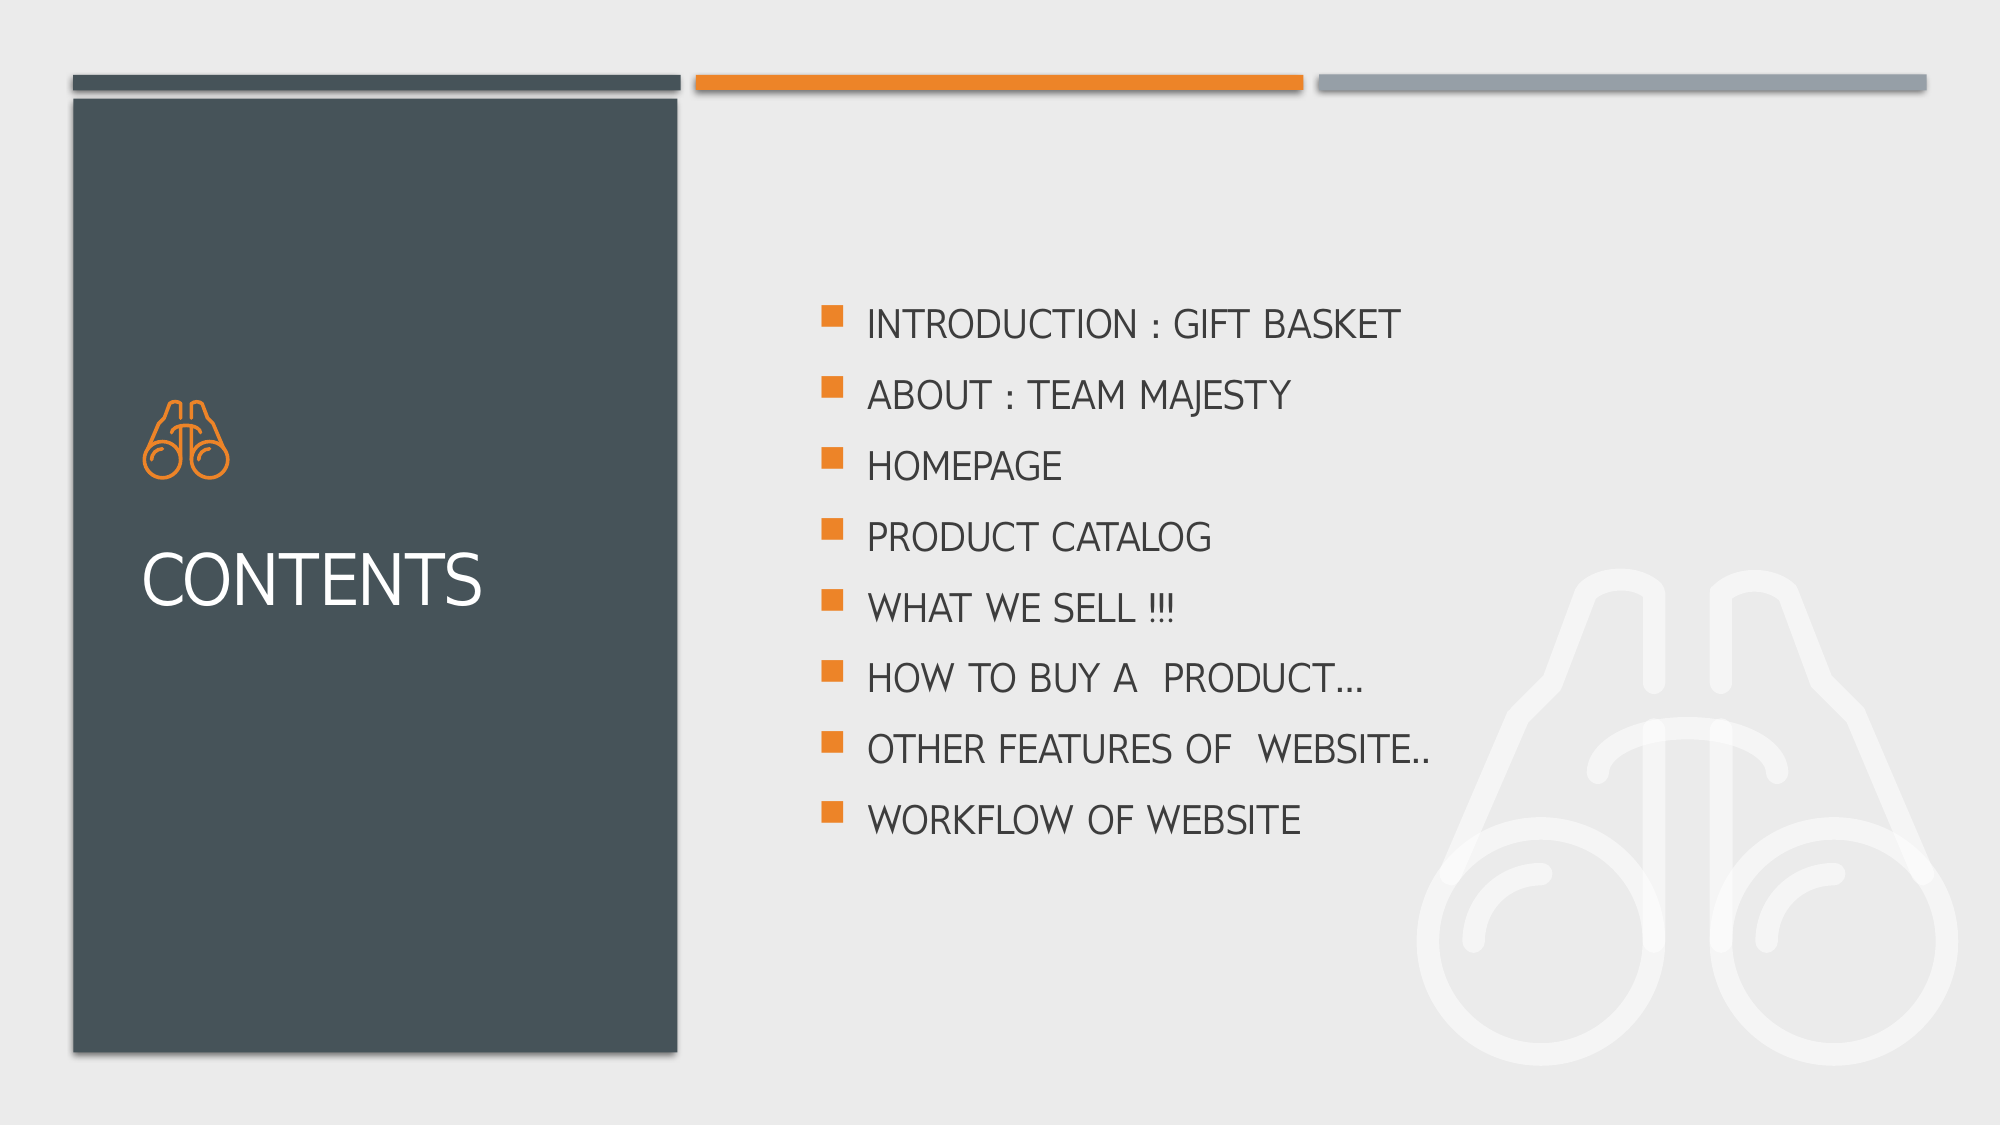

INTRODUCTION : GIFT BASKET
ABOUT : TEAM MAJESTY
HOMEPAGE
PRODUCT CATALOG
WHAT WE SELL !!!
HOW TO BUY A  PRODUCT…
OTHER FEATURES OF  WEBSITE..
WORKFLOW OF WEBSITE

# CONTENTS